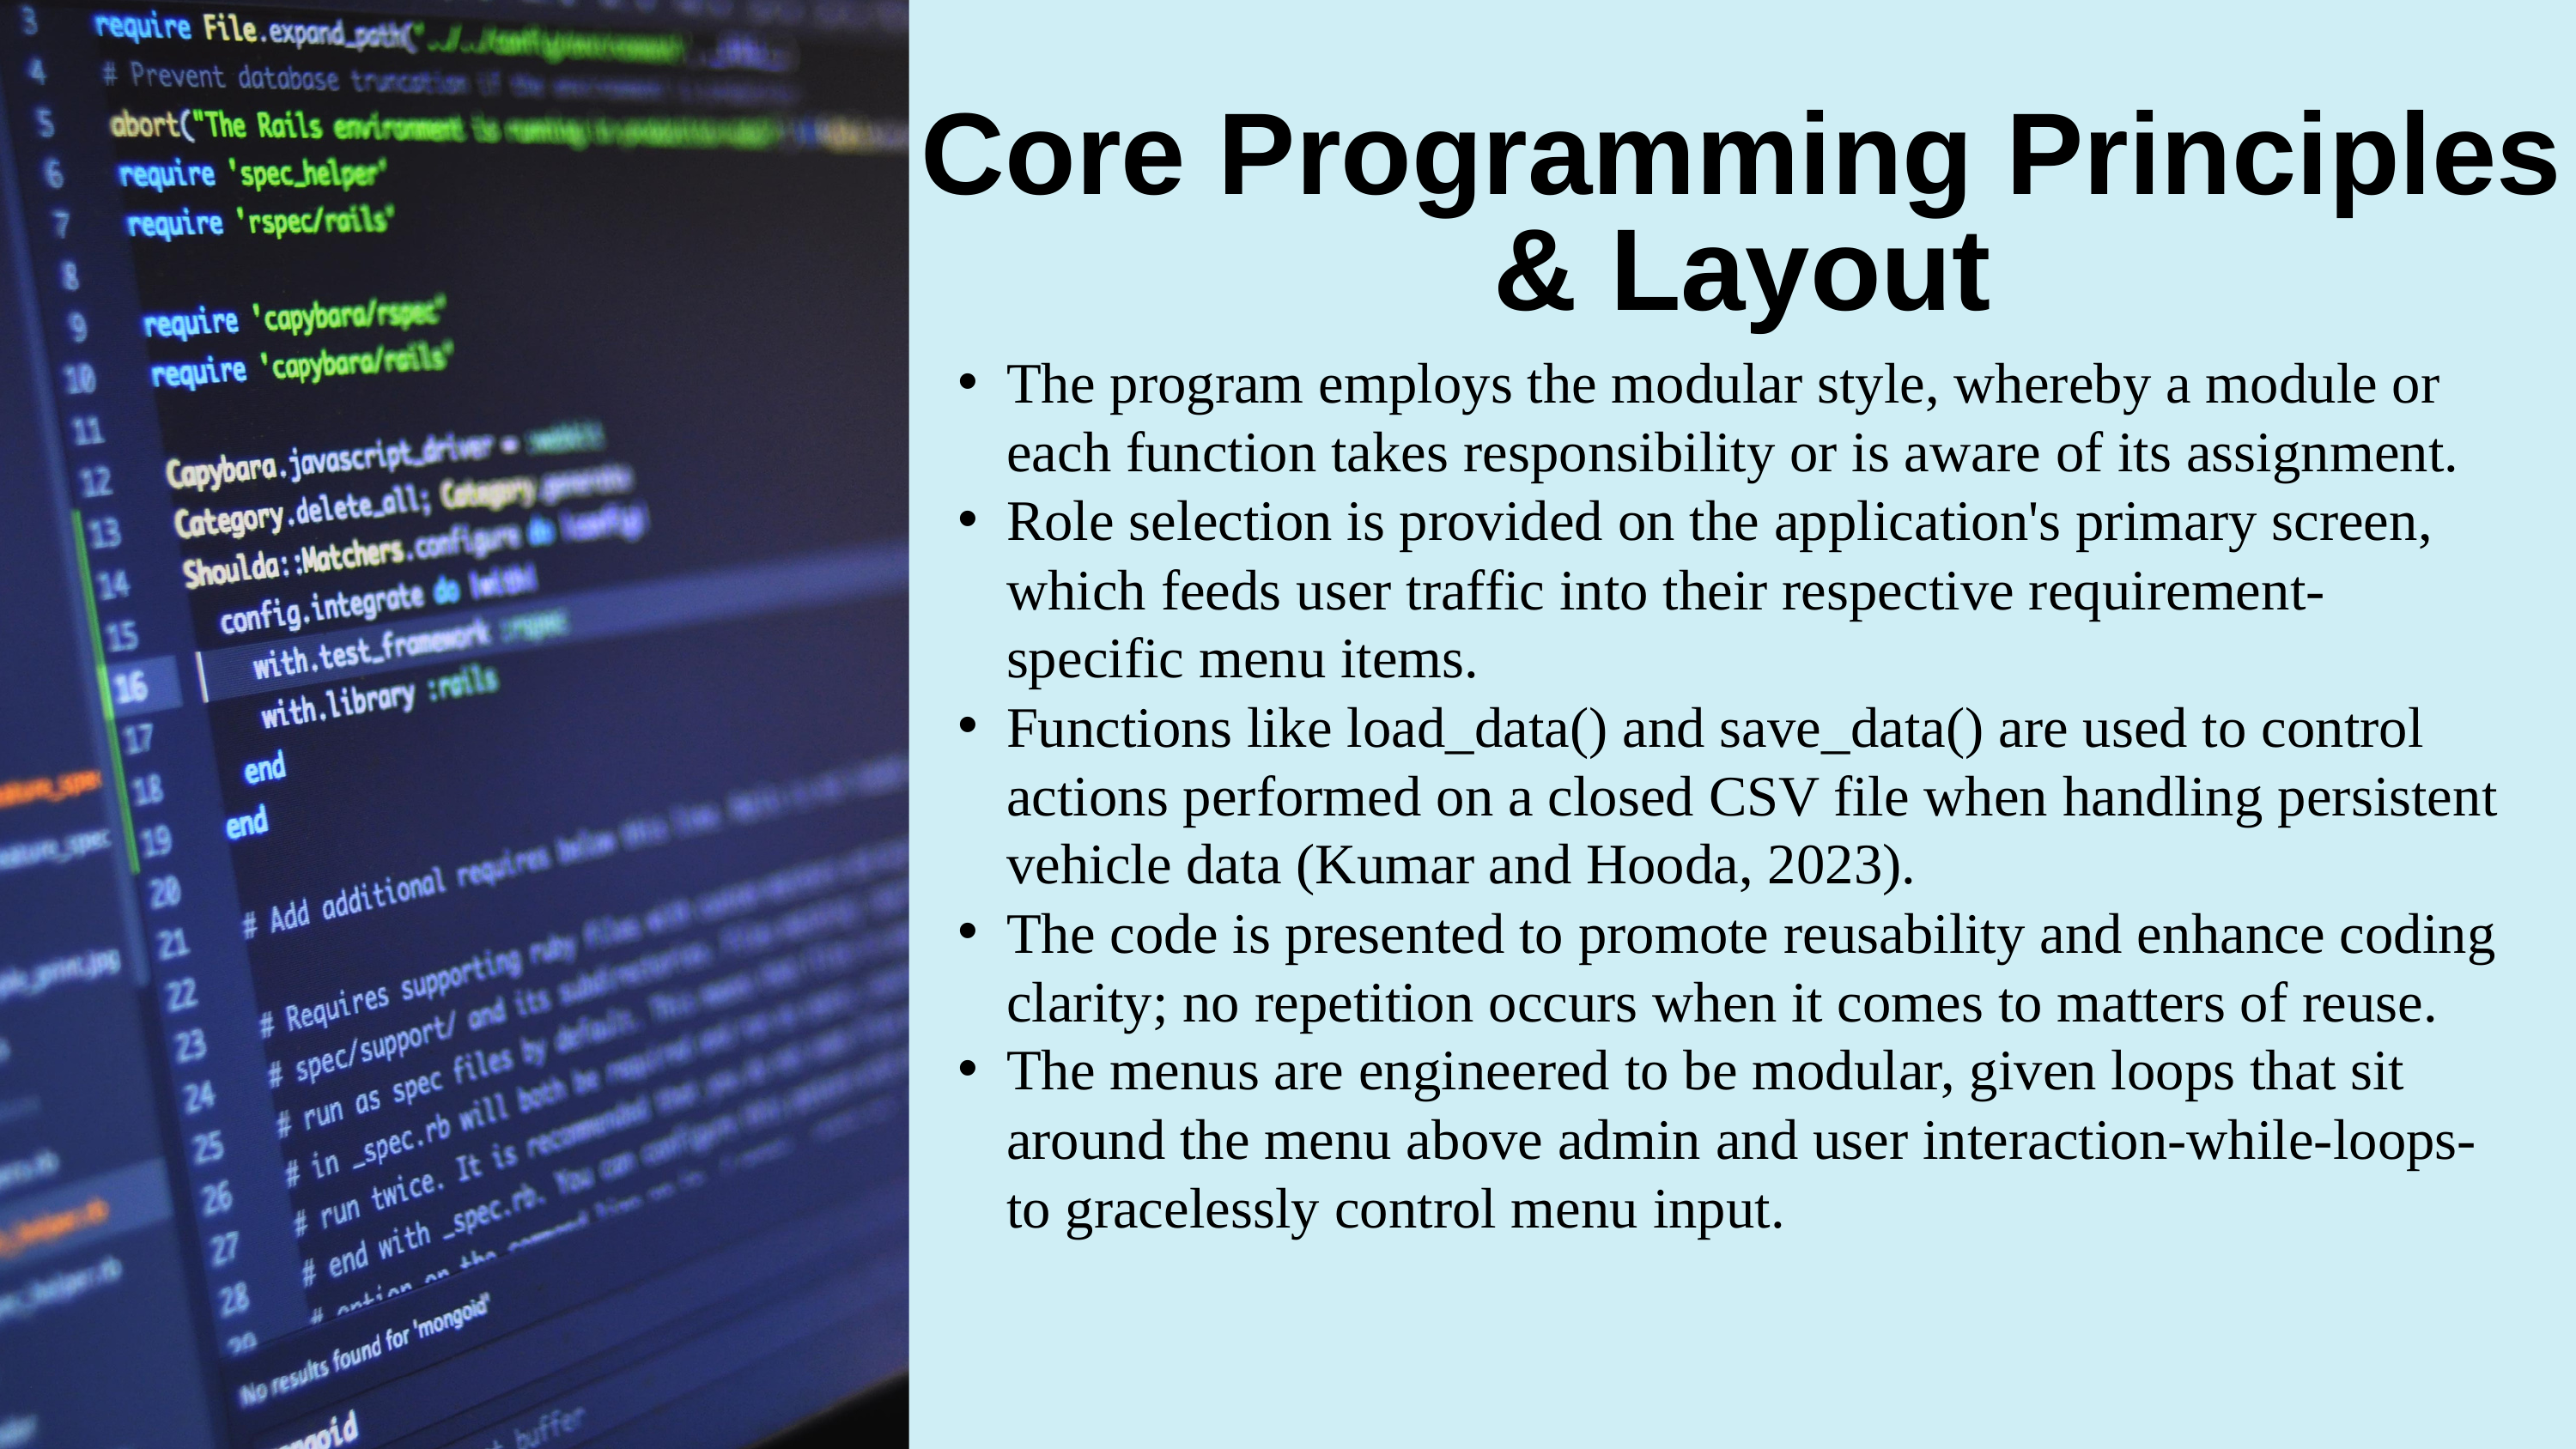

Core Programming Principles & Layout
The program employs the modular style, whereby a module or each function takes responsibility or is aware of its assignment.
Role selection is provided on the application's primary screen, which feeds user traffic into their respective requirement-specific menu items.
Functions like load_data() and save_data() are used to control actions performed on a closed CSV file when handling persistent vehicle data (Kumar and Hooda, 2023).
The code is presented to promote reusability and enhance coding clarity; no repetition occurs when it comes to matters of reuse.
The menus are engineered to be modular, given loops that sit around the menu above admin and user interaction-while-loops- to gracelessly control menu input.